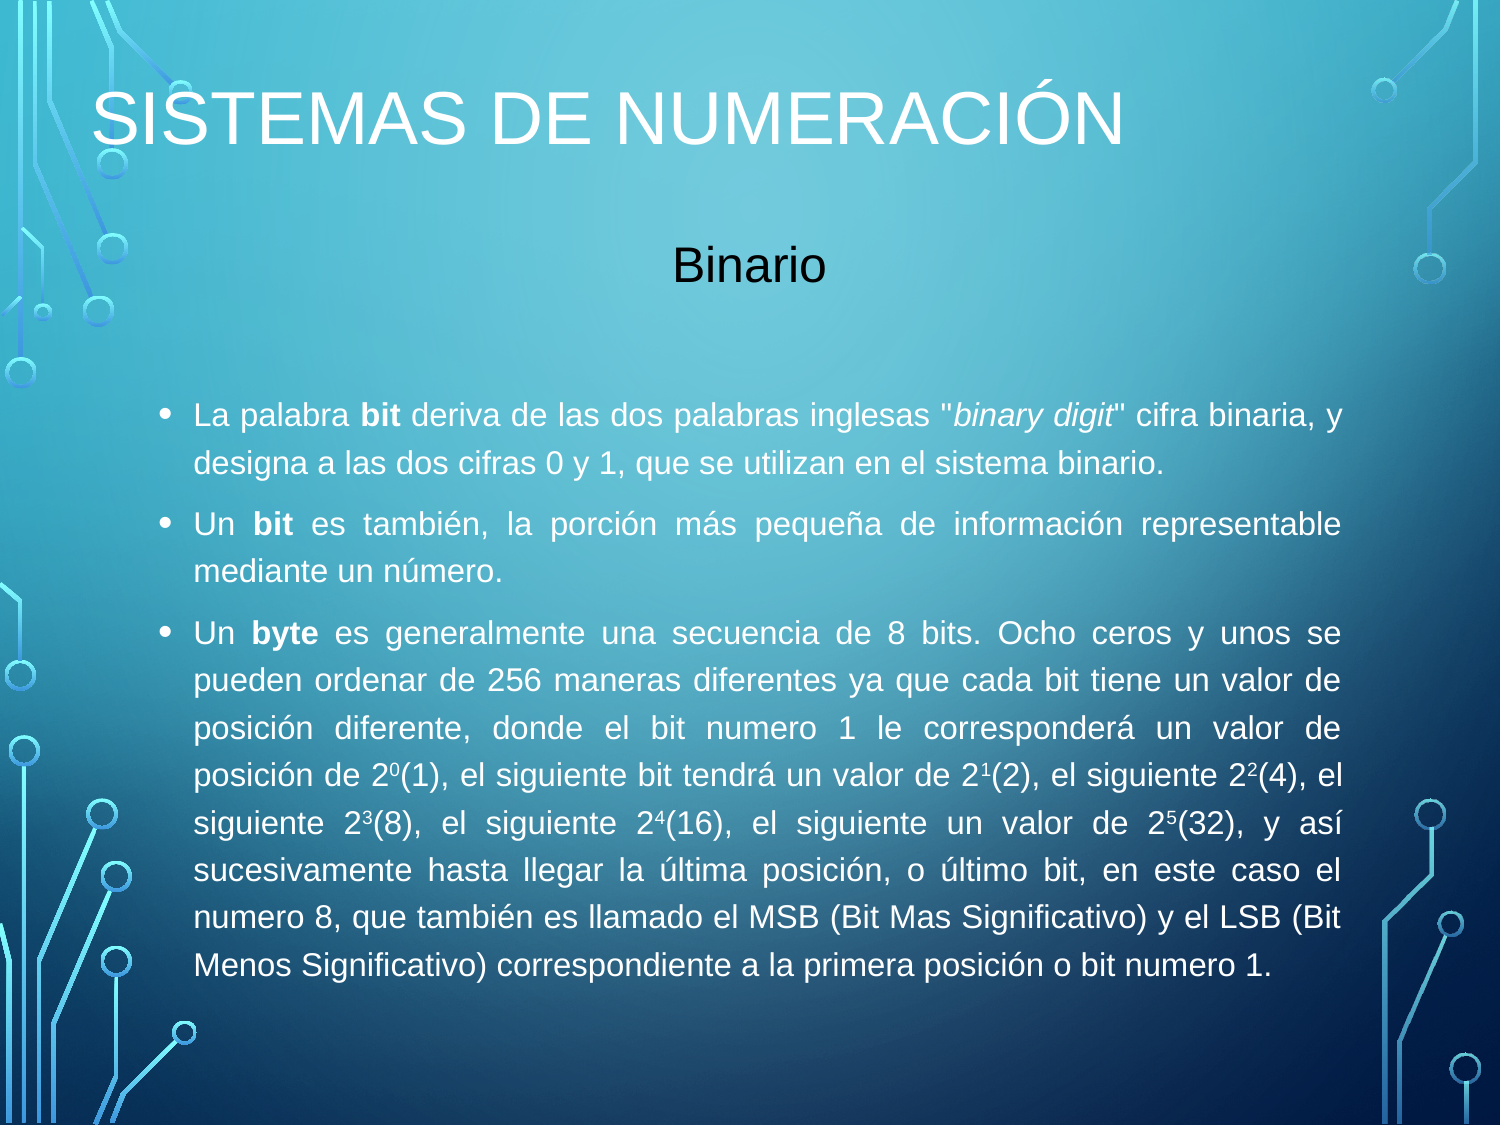

# Sistemas de Numeración
Binario
La palabra bit deriva de las dos palabras inglesas "binary digit" cifra binaria, y designa a las dos cifras 0 y 1, que se utilizan en el sistema binario.
Un bit es también, la porción más pequeña de información representable mediante un número.
Un byte es generalmente una secuencia de 8 bits. Ocho ceros y unos se pueden ordenar de 256 maneras diferentes ya que cada bit tiene un valor de posición diferente, donde el bit numero 1 le corresponderá un valor de posición de 20(1), el siguiente bit tendrá un valor de 21(2), el siguiente 22(4), el siguiente 23(8), el siguiente 24(16), el siguiente un valor de 25(32), y así sucesivamente hasta llegar la última posición, o último bit, en este caso el numero 8, que también es llamado el MSB (Bit Mas Significativo) y el LSB (Bit Menos Significativo) correspondiente a la primera posición o bit numero 1.